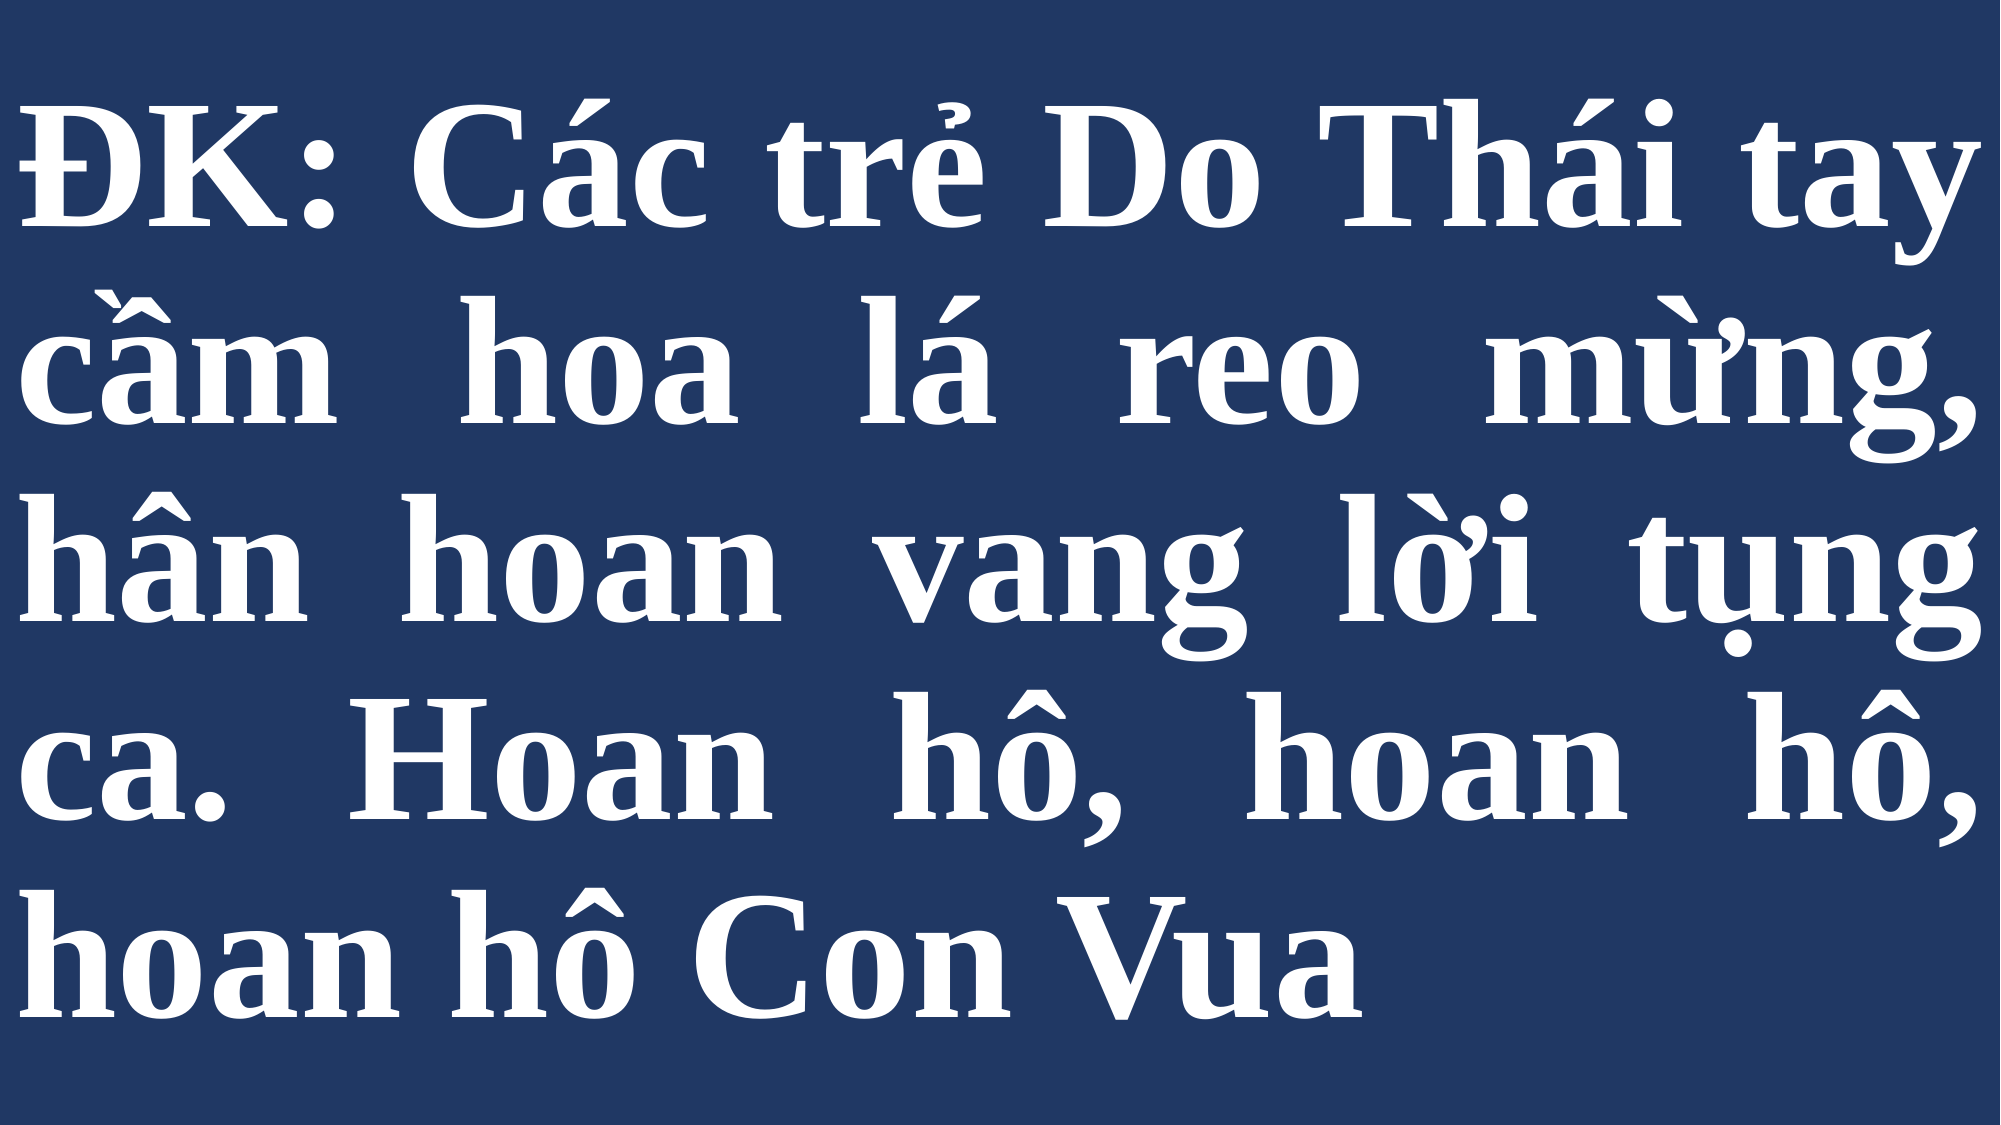

# ĐK: Các trẻ Do Thái tay cầm hoa lá reo mừng, hân hoan vang lời tụng ca. Hoan hô, hoan hô, hoan hô Con Vua